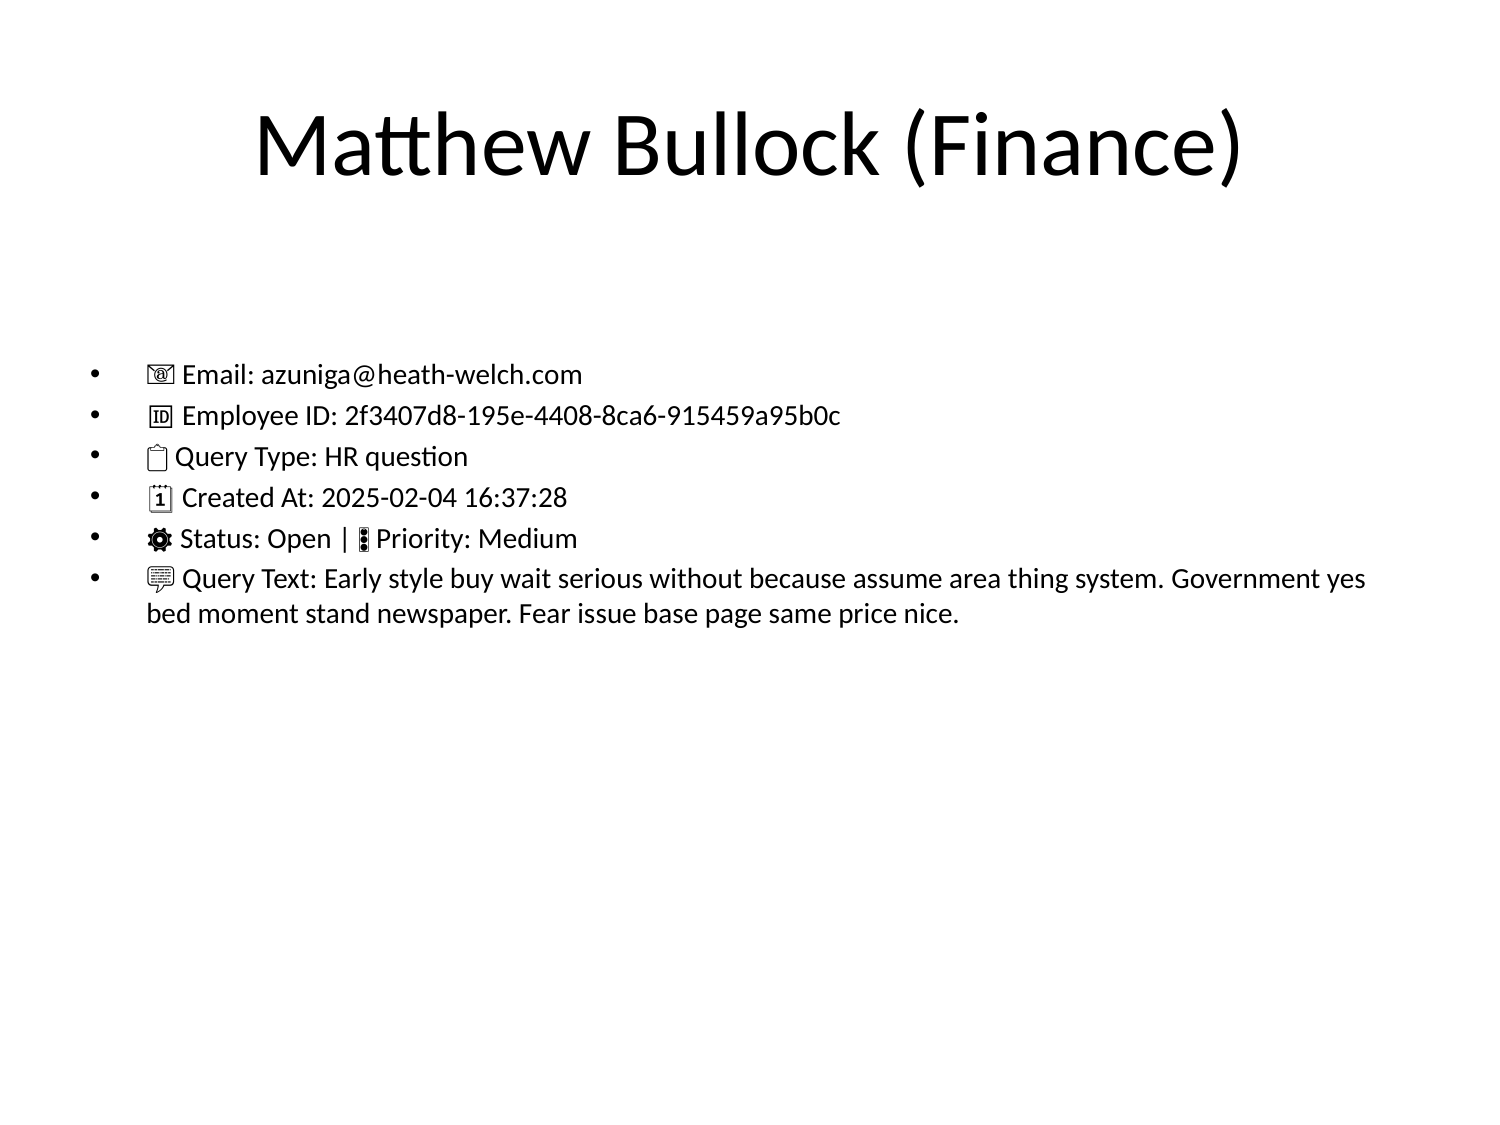

# Matthew Bullock (Finance)

📧 Email: azuniga@heath-welch.com
🆔 Employee ID: 2f3407d8-195e-4408-8ca6-915459a95b0c
📋 Query Type: HR question
🗓 Created At: 2025-02-04 16:37:28
⚙ Status: Open | 🚦 Priority: Medium
💬 Query Text: Early style buy wait serious without because assume area thing system. Government yes bed moment stand newspaper. Fear issue base page same price nice.